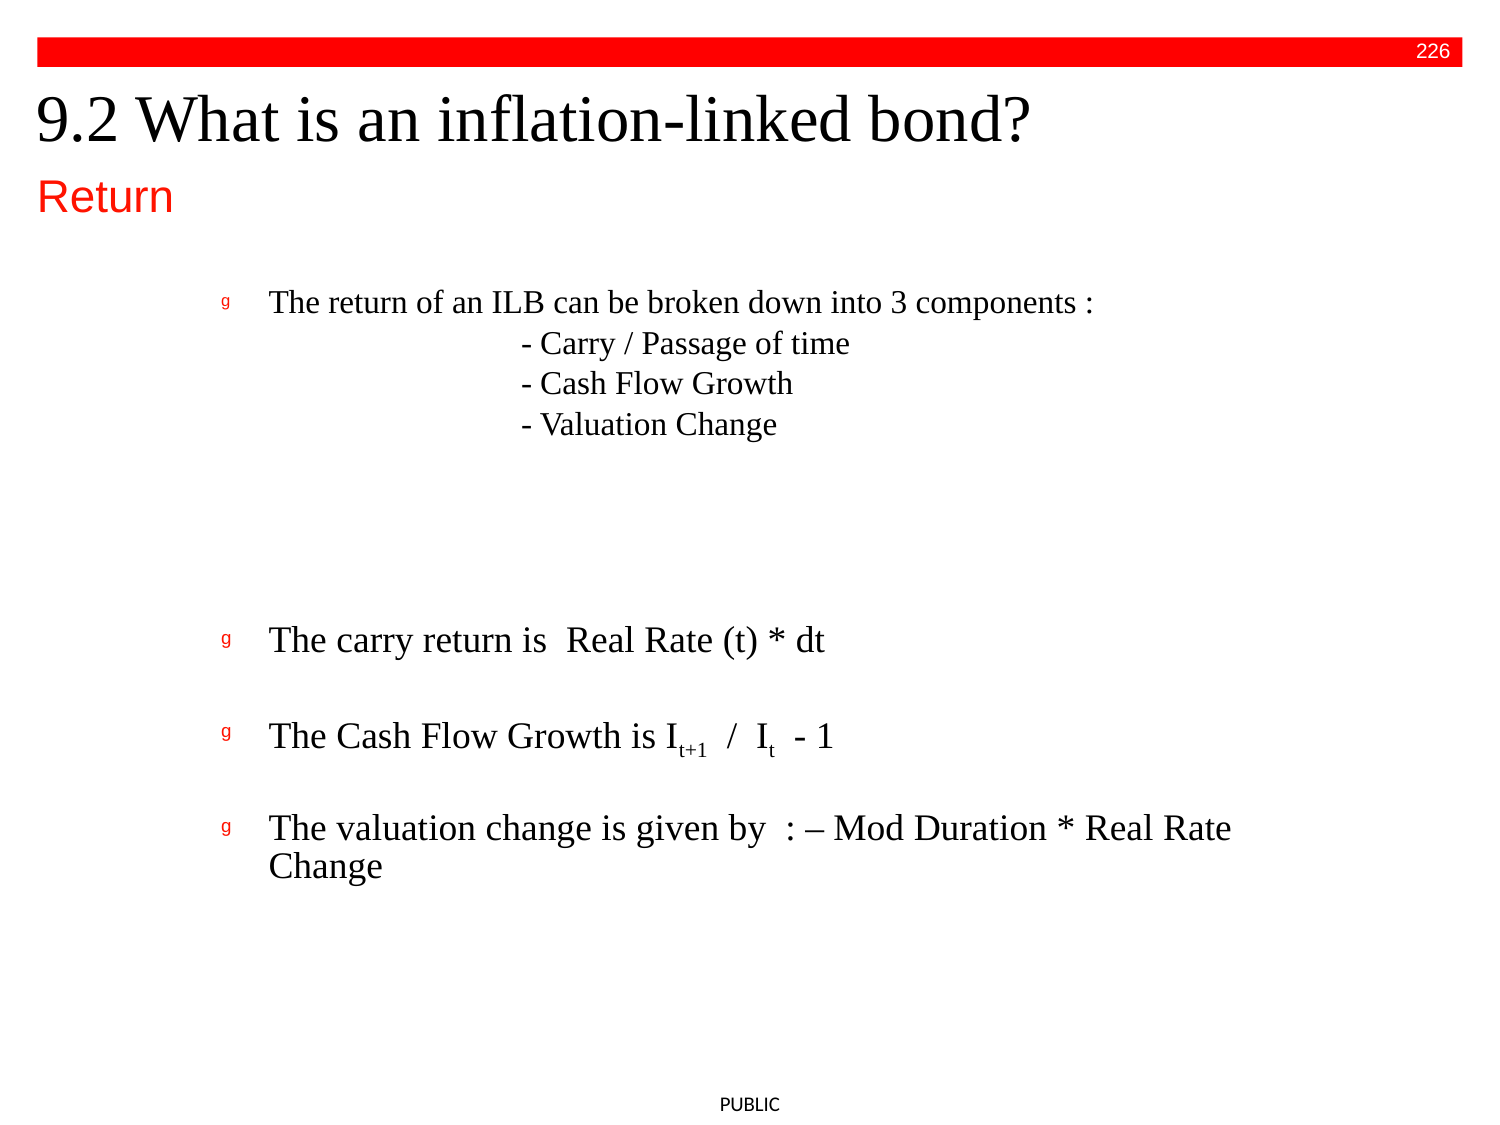

9.2 What is an inflation-linked bond?
Return
The return of an ILB can be broken down into 3 components :
		- Carry / Passage of time
		- Cash Flow Growth
		- Valuation Change

The carry return is  Real Rate (t) * dt

The Cash Flow Growth is It+1  /  It  - 1

The valuation change is given by  : – Mod Duration * Real Rate Change